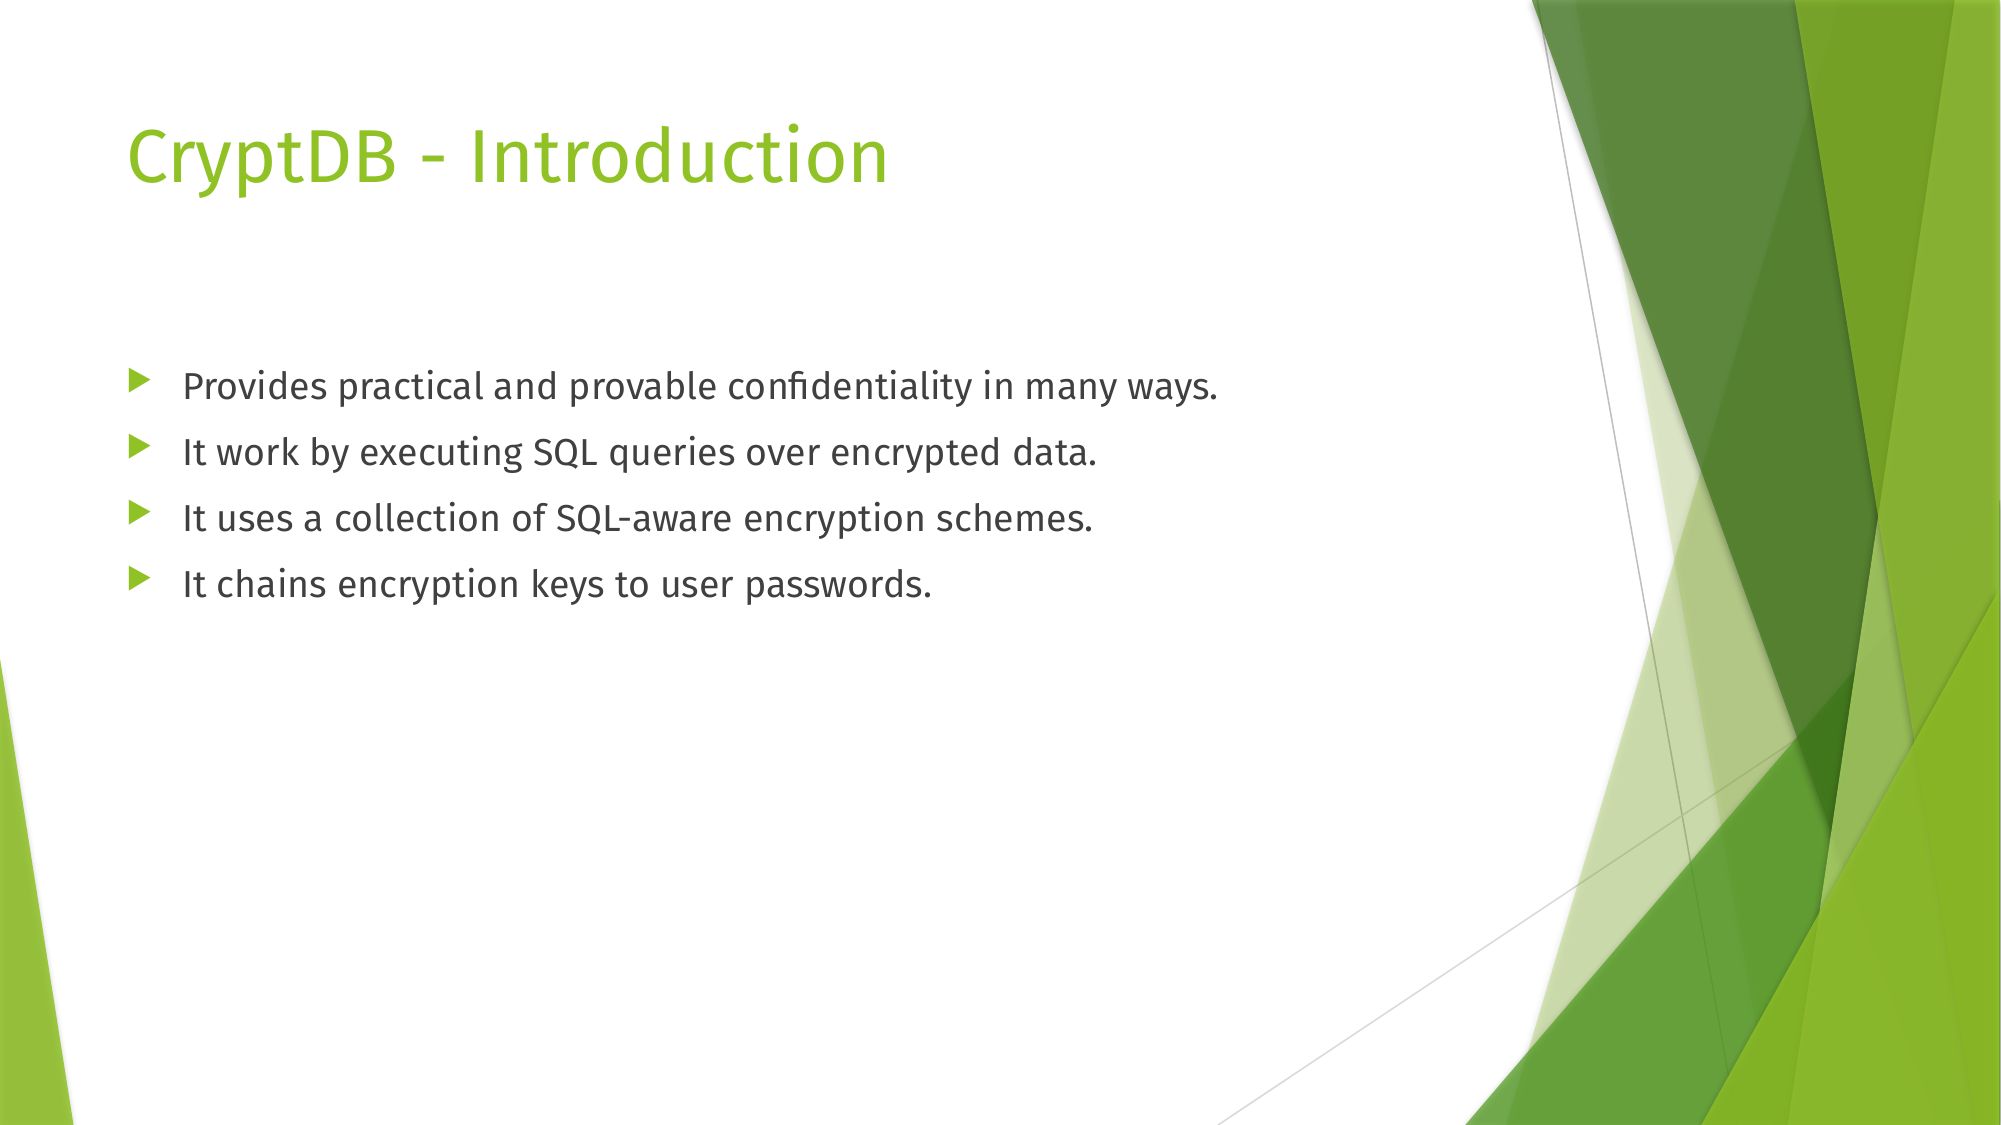

# CryptDB - Introduction
Provides practical and provable confidentiality in many ways.
It work by executing SQL queries over encrypted data.
It uses a collection of SQL-aware encryption schemes.
It chains encryption keys to user passwords.